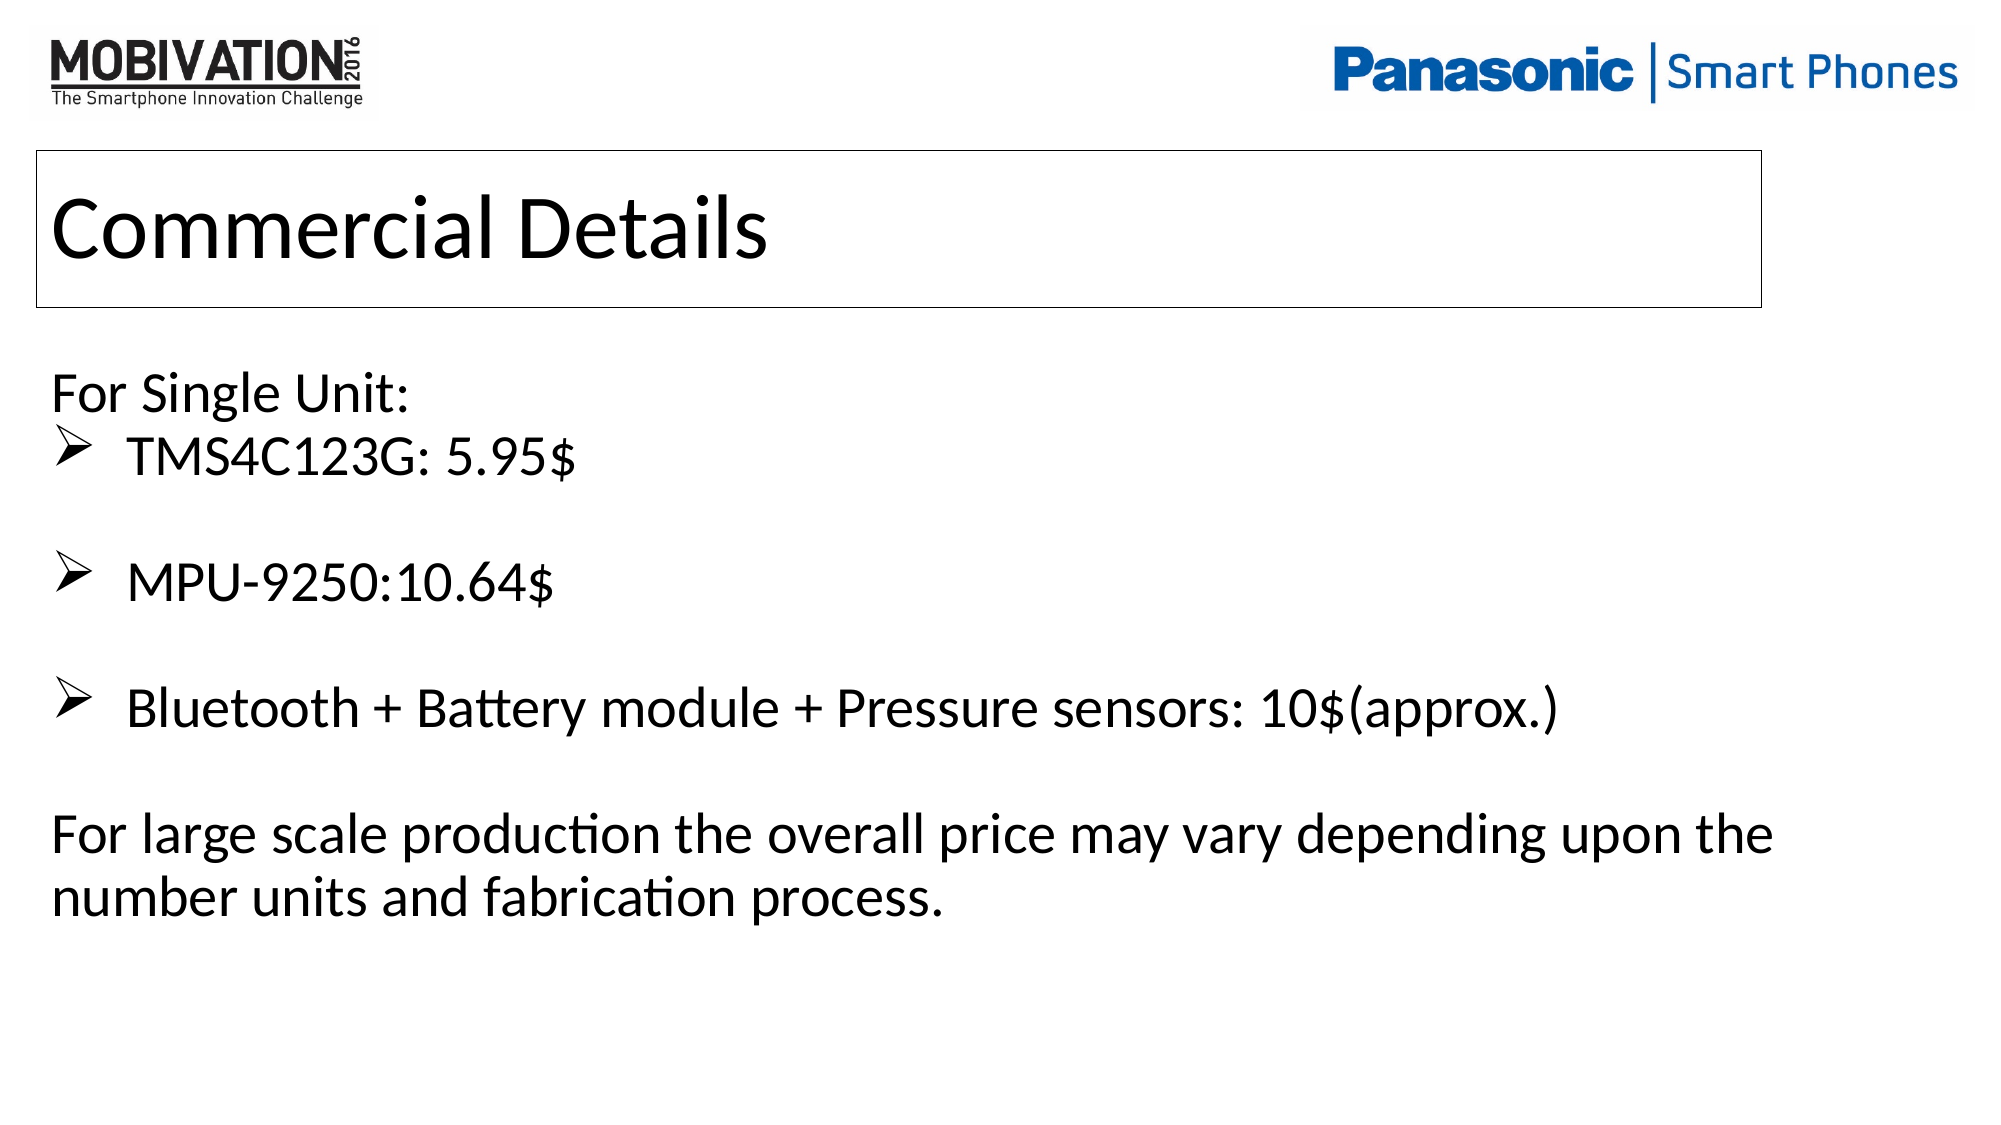

# Commercial Details
For Single Unit:
TMS4C123G: 5.95$

MPU-9250:10.64$

Bluetooth + Battery module + Pressure sensors: 10$(approx.)

For large scale production the overall price may vary depending upon the number units and fabrication process.